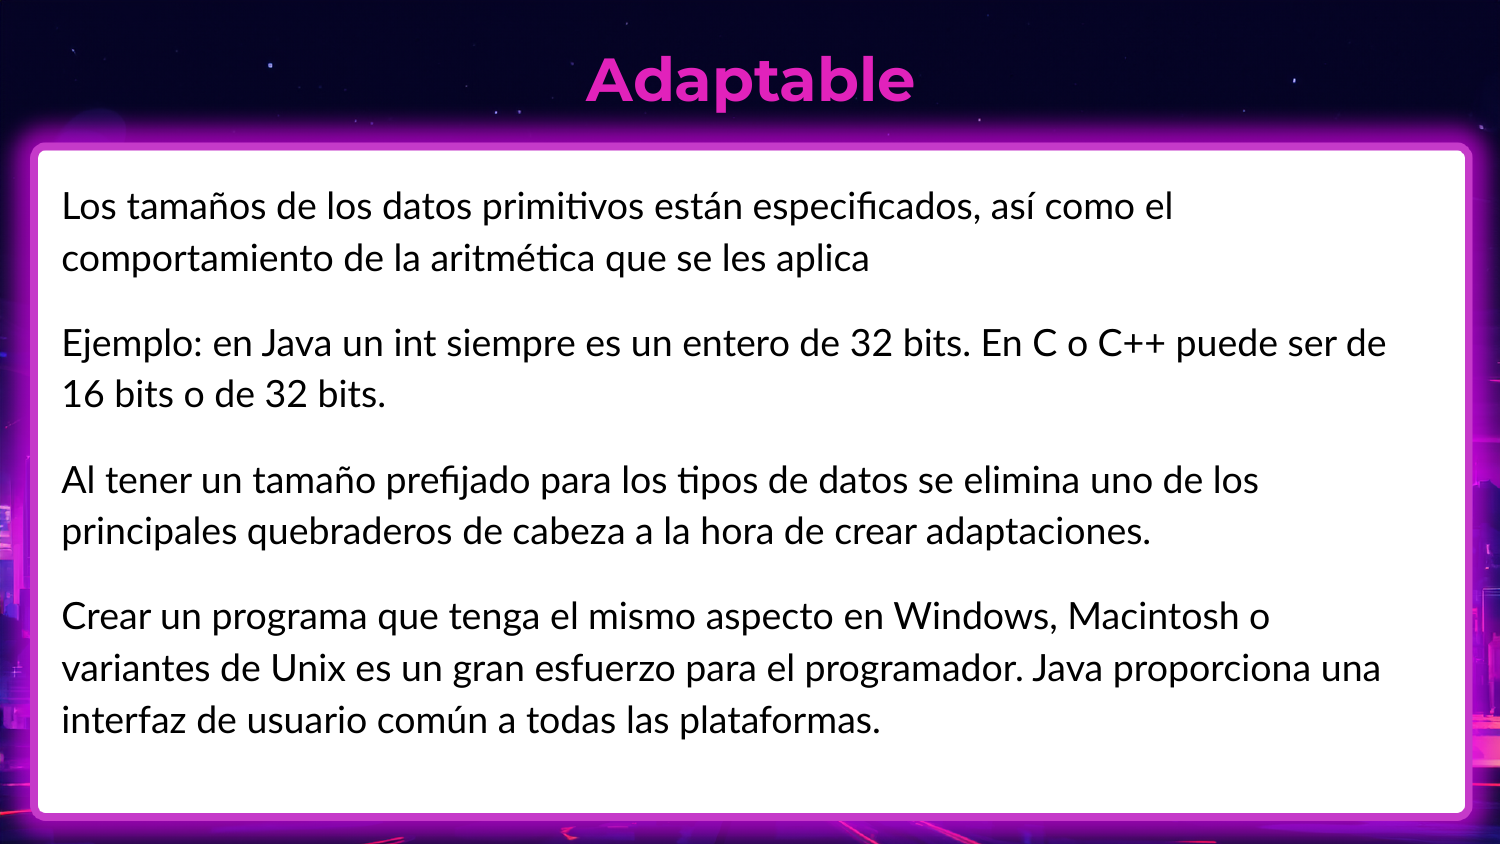

# Adaptable
Los tamaños de los datos primitivos están especificados, así como el comportamiento de la aritmética que se les aplica
Ejemplo: en Java un int siempre es un entero de 32 bits. En C o C++ puede ser de 16 bits o de 32 bits.
Al tener un tamaño prefijado para los tipos de datos se elimina uno de los principales quebraderos de cabeza a la hora de crear adaptaciones.
Crear un programa que tenga el mismo aspecto en Windows, Macintosh o variantes de Unix es un gran esfuerzo para el programador. Java proporciona una interfaz de usuario común a todas las plataformas.